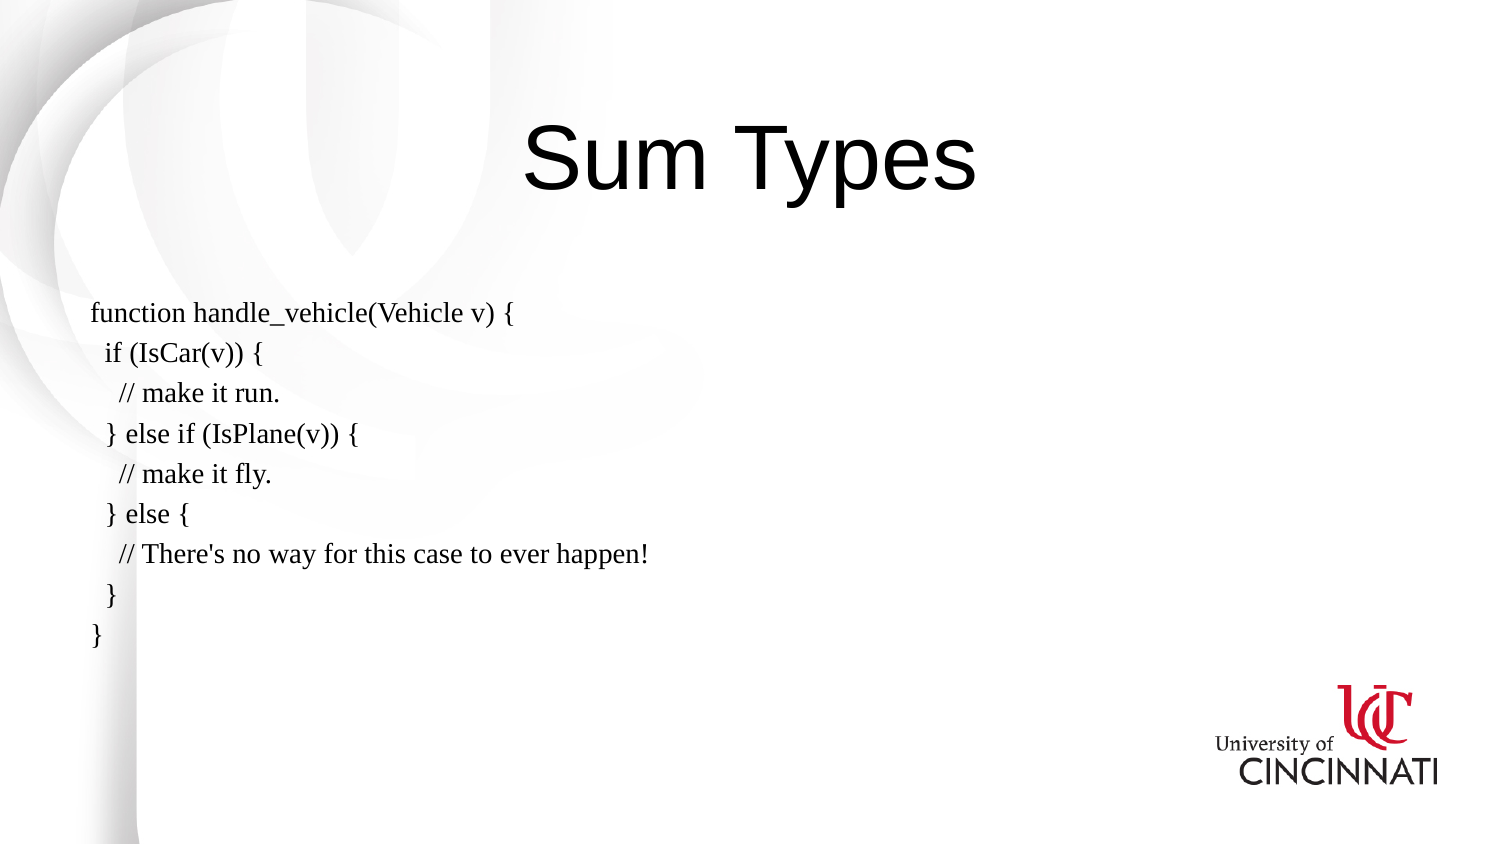

# Sum Types

function handle_vehicle(Vehicle v) {
  if (IsCar(v)) {
    // make it run.
  } else if (IsPlane(v)) {
    // make it fly.
  } else {
    // There's no way for this case to ever happen!
  }
}